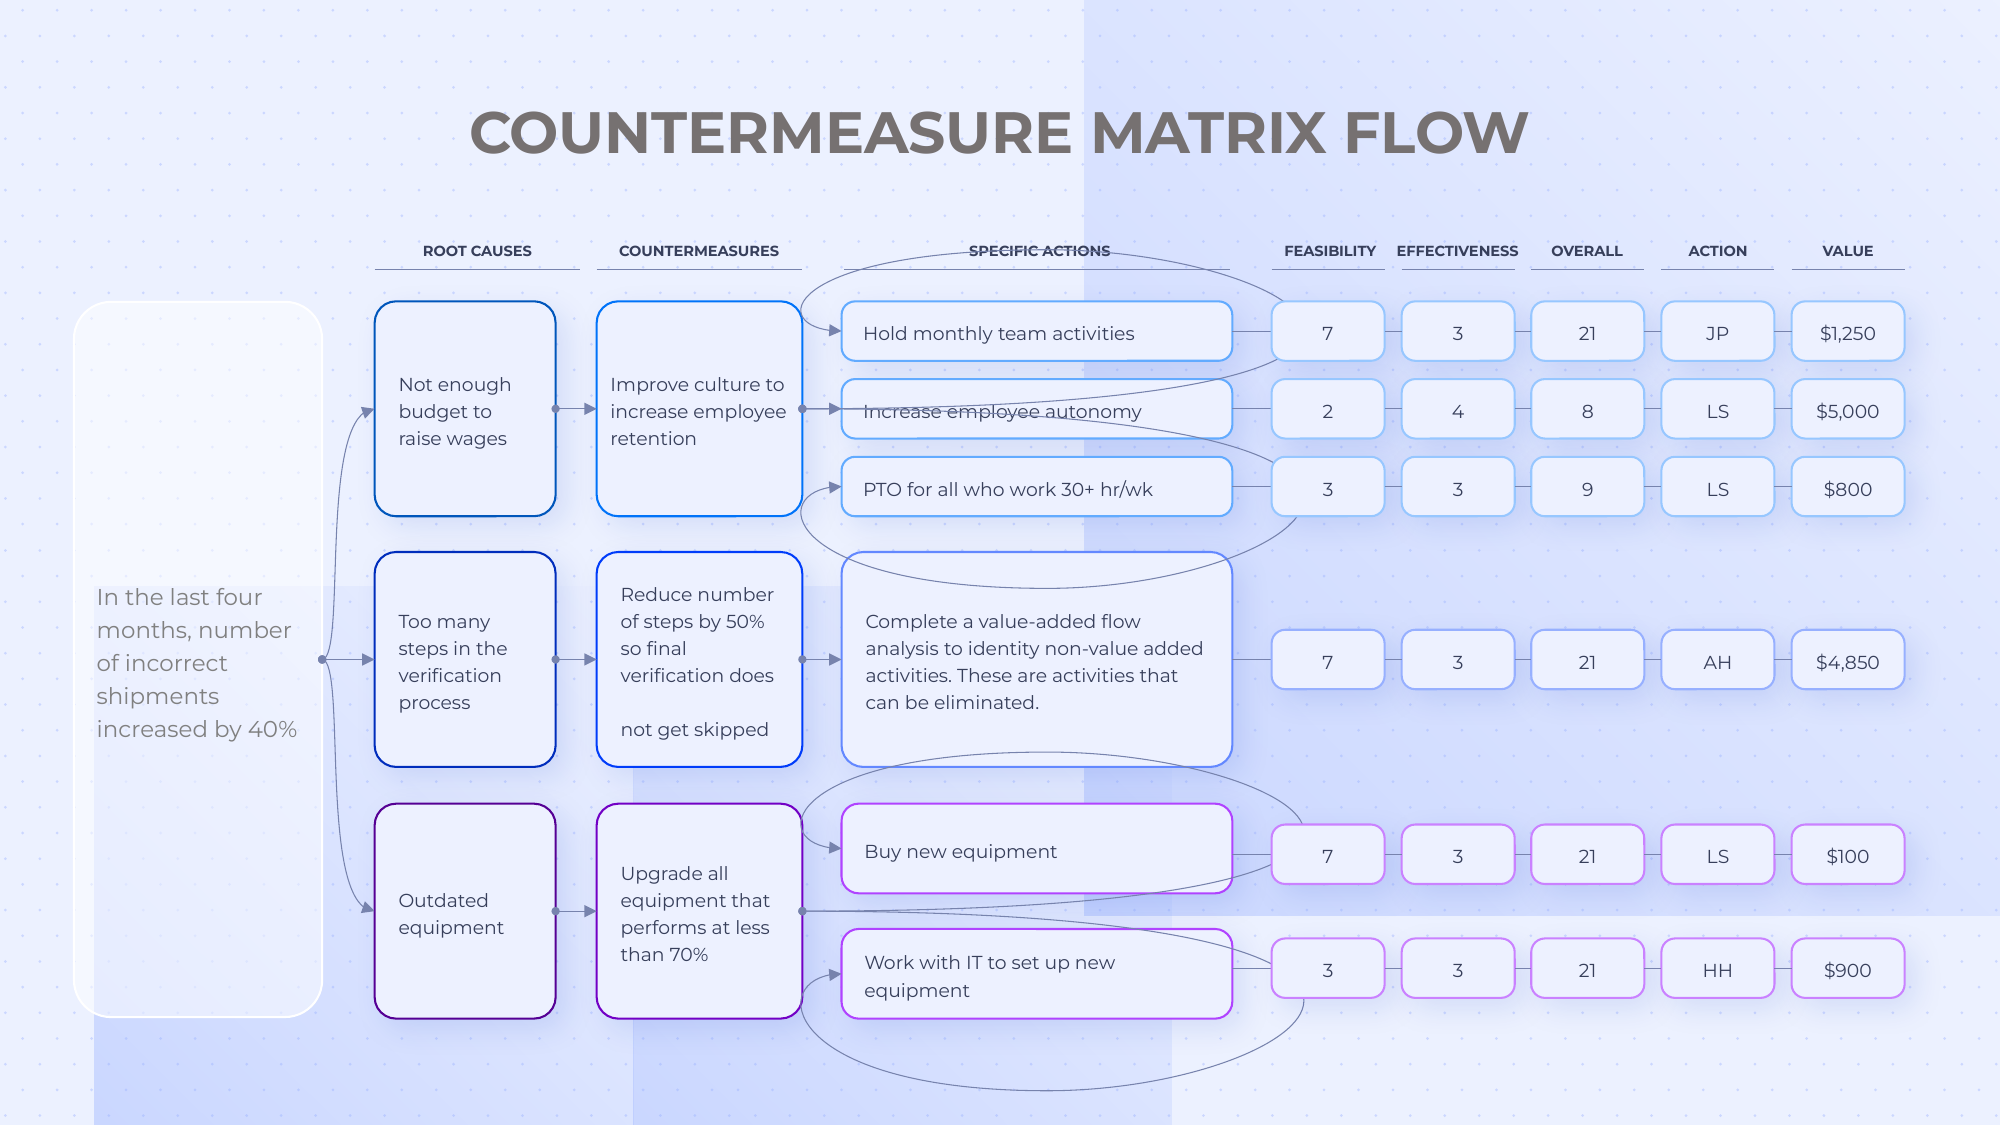

# COUNTERMEASURE MATRIX FLOW
ROOT CAUSES
COUNTERMEASURES
SPECIFIC ACTIONS
FEASIBILITY
EFFECTIVENESS
OVERALL
ACTION
VALUE
Not enough budget to raise wages
Improve culture to increase employee retention
Hold monthly team activities
7
3
21
JP
$1,250
In the last four months, number of incorrect shipments increased by 40%

Increase employee autonomy
2
4
8
LS
$5,000
PTO for all who work 30+ hr/wk
3
3
9
LS
$800
Too many steps in the verification process
Reduce number of steps by 50% so final verification does
not get skipped
Complete a value-added flow analysis to identity non-value added activities. These are activities that can be eliminated.
7
3
21
AH
$4,850
Outdated
equipment
Upgrade all equipment that performs at less
than 70%
Buy new equipment
7
3
21
LS
$100
Work with IT to set up new equipment
3
3
21
HH
$900